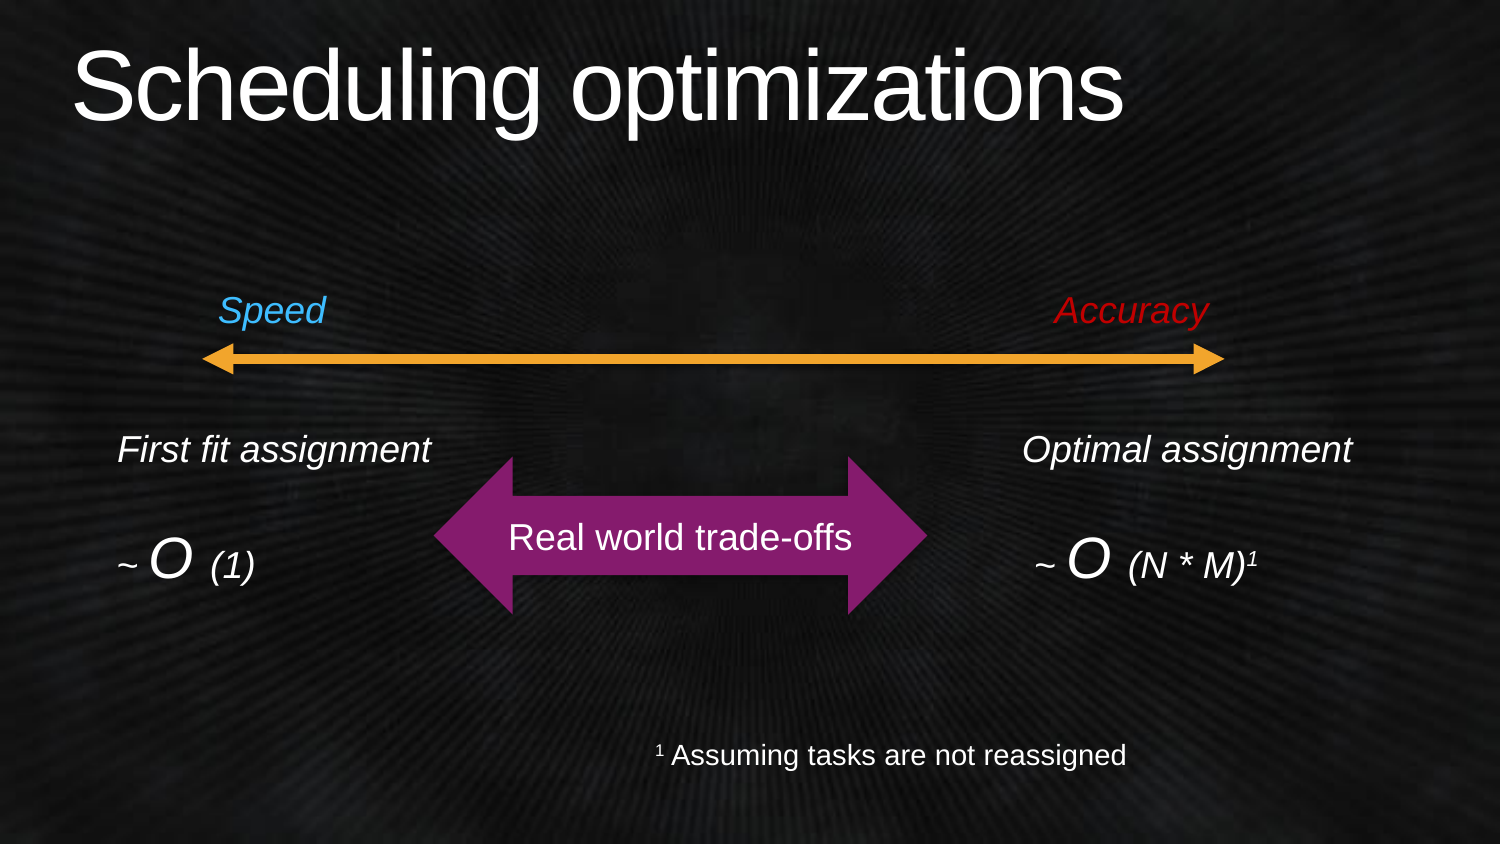

# Scheduling optimizations
Speed
Accuracy
First fit assignment
Optimal assignment
Real world trade-offs
~ O (1)
~ O (N * M)1
1 Assuming tasks are not reassigned